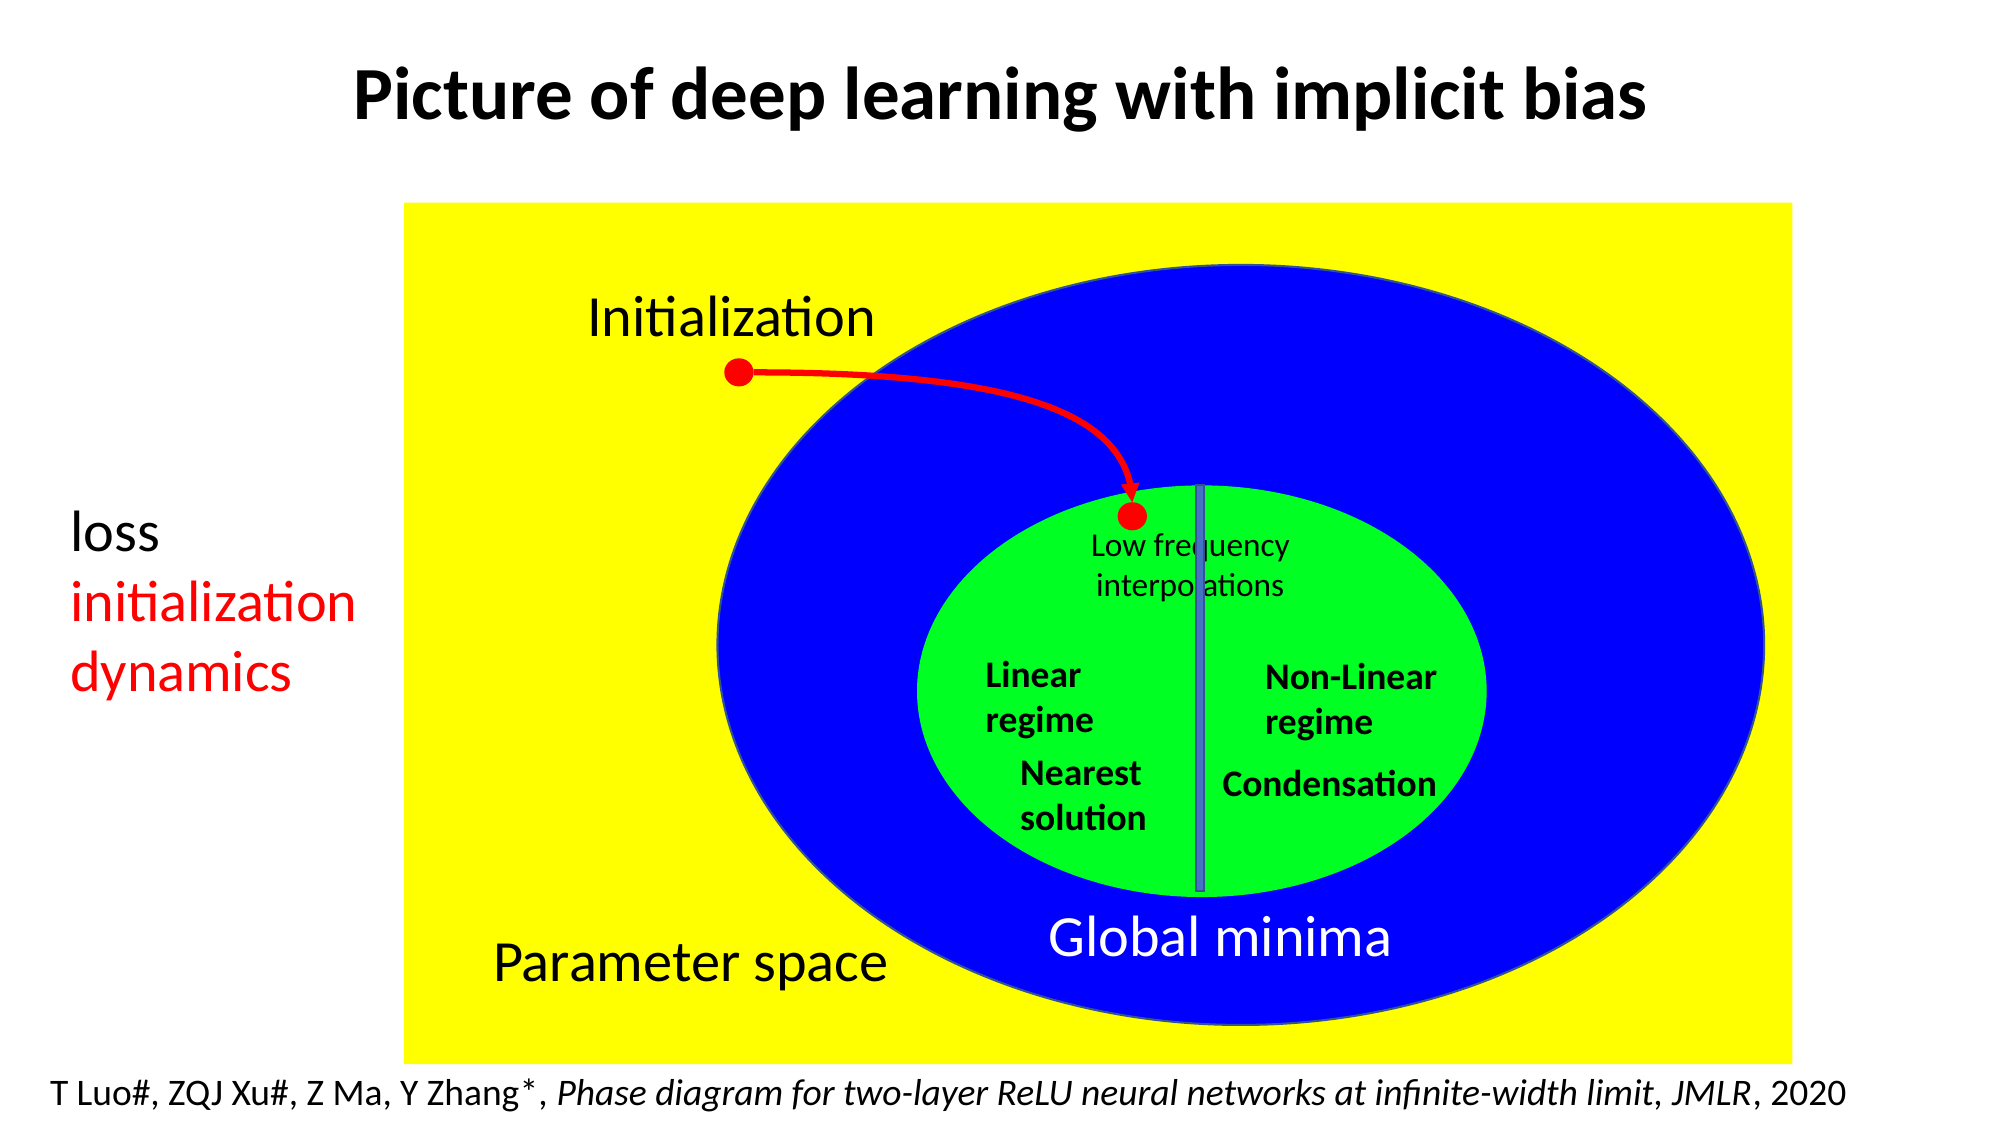

Picture of deep learning with implicit bias

Initialization

Low frequency interpolations
Global minima
Parameter space
loss  initialization  dynamics

Linear regime
Non-Linear regime
Nearest
solution
Condensation
T Luo#, ZQJ Xu#, Z Ma, Y Zhang*, Phase diagram for two-layer ReLU neural networks at infinite-width limit, JMLR, 2020